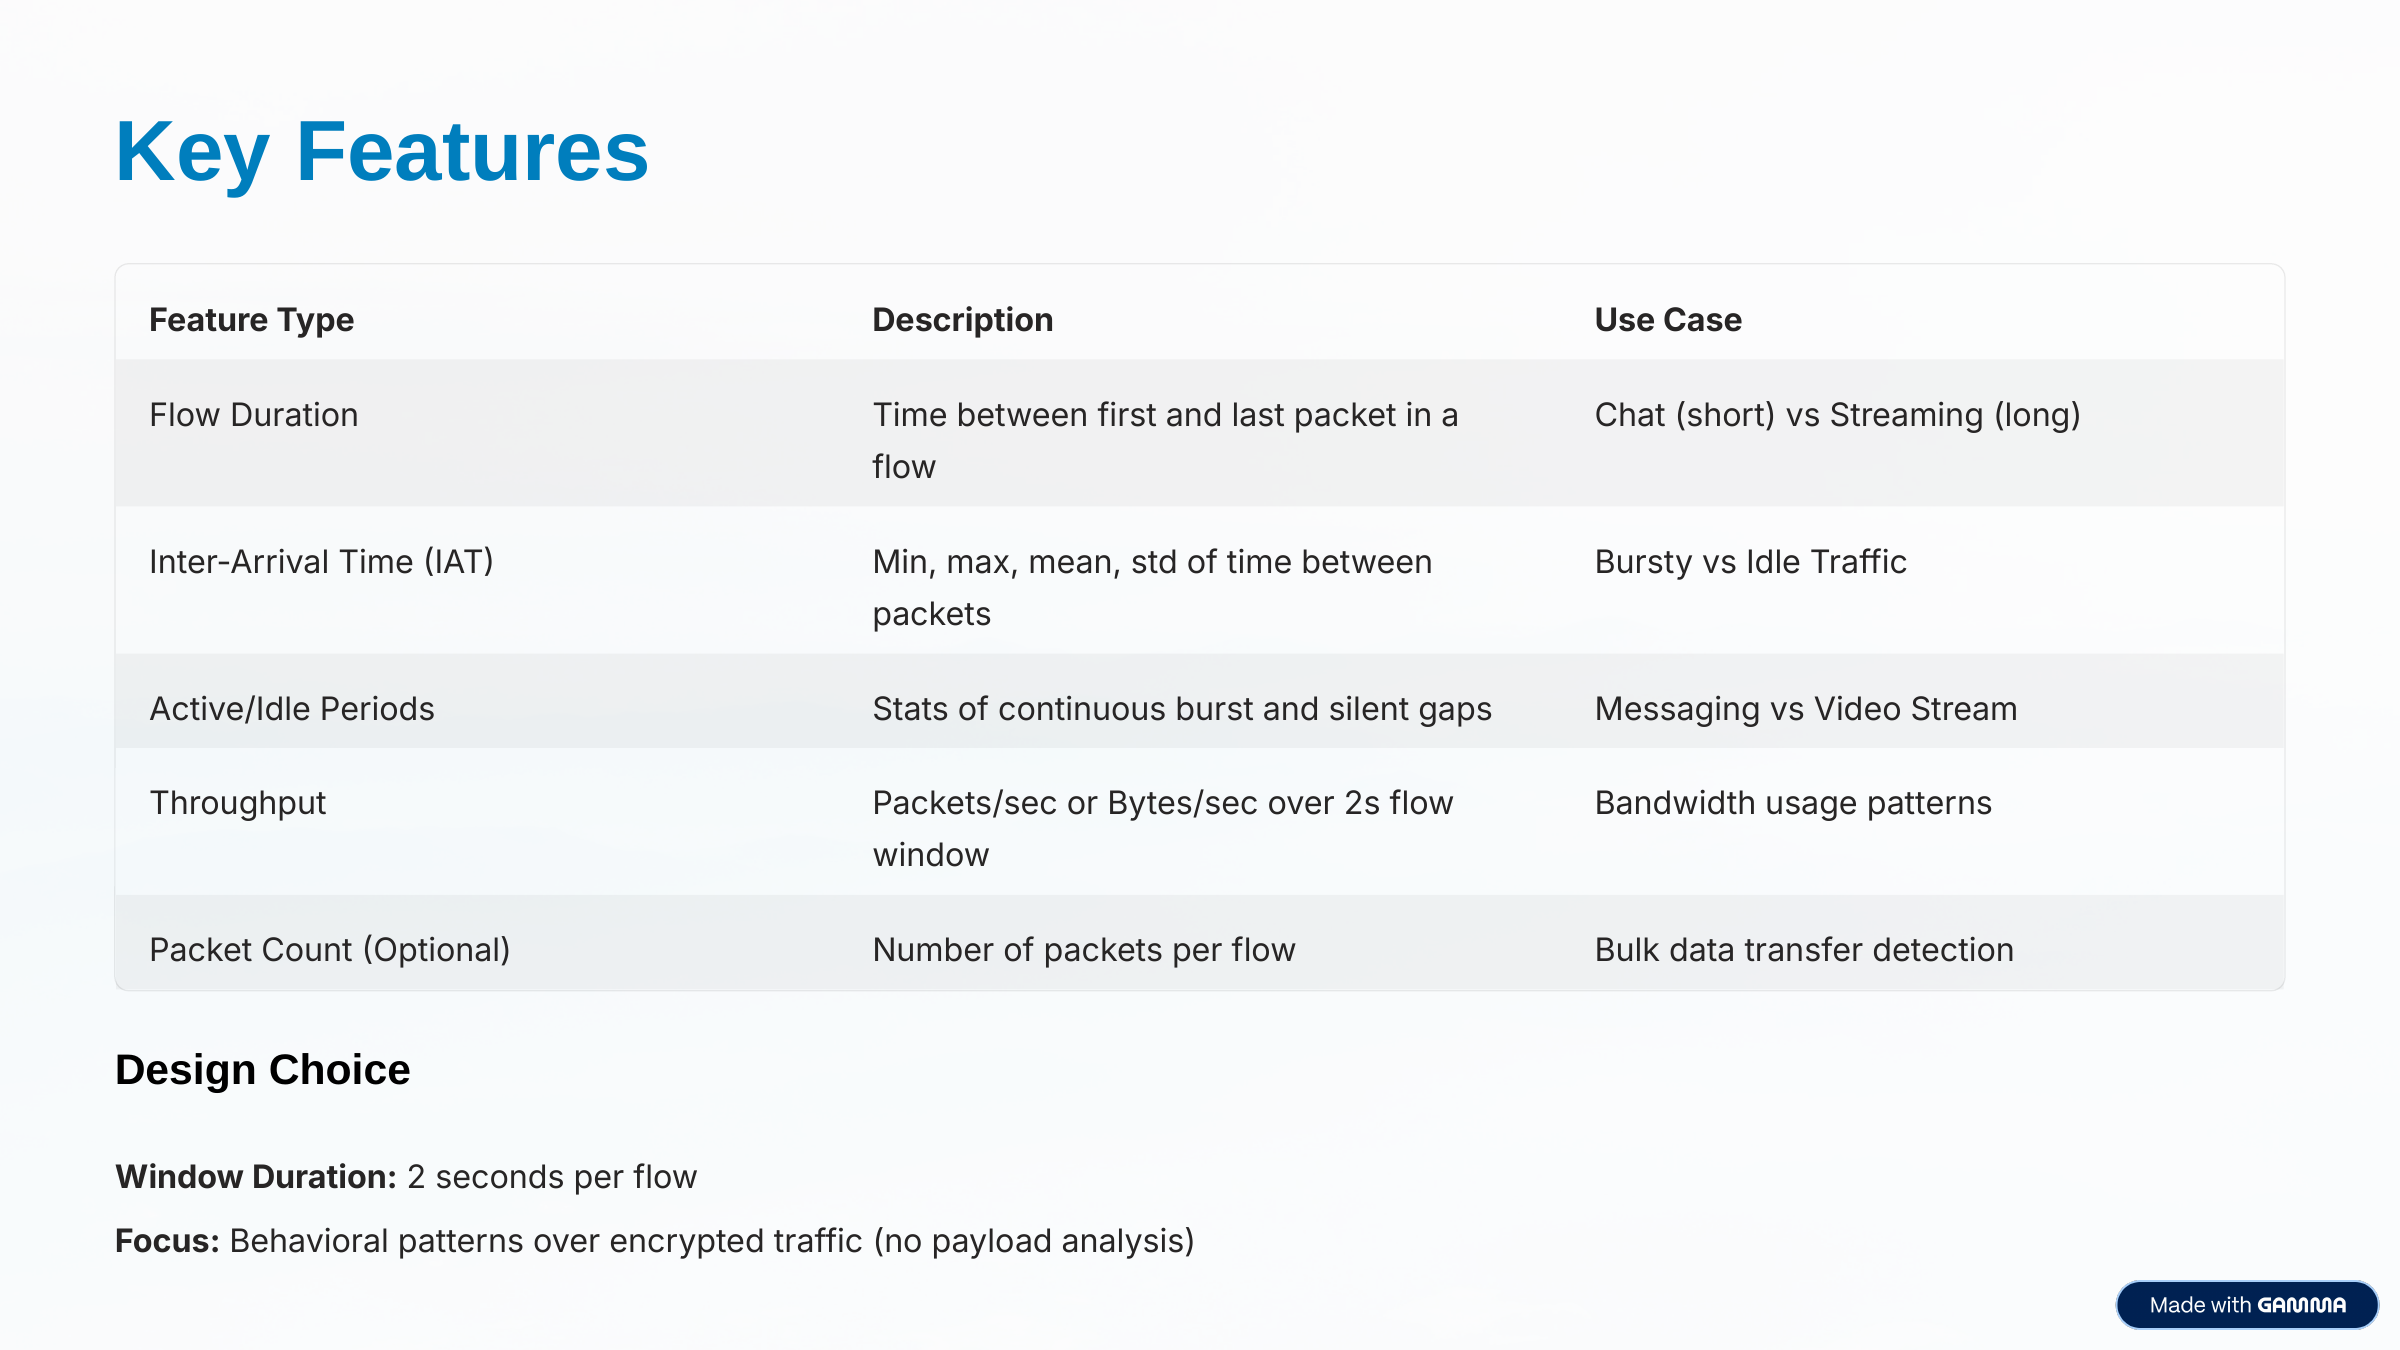

Key Features

Feature Type
Description
Use Case

Flow Duration
Time between first and last packet in a flow
Chat (short) vs Streaming (long)

Inter-Arrival Time (IAT)
Min, max, mean, std of time between packets
Bursty vs Idle Traffic

Active/Idle Periods
Stats of continuous burst and silent gaps
Messaging vs Video Stream

Throughput
Packets/sec or Bytes/sec over 2s flow window
Bandwidth usage patterns

Packet Count (Optional)
Number of packets per flow
Bulk data transfer detection
Design Choice
Window Duration: 2 seconds per flow
Focus: Behavioral patterns over encrypted traffic (no payload analysis)